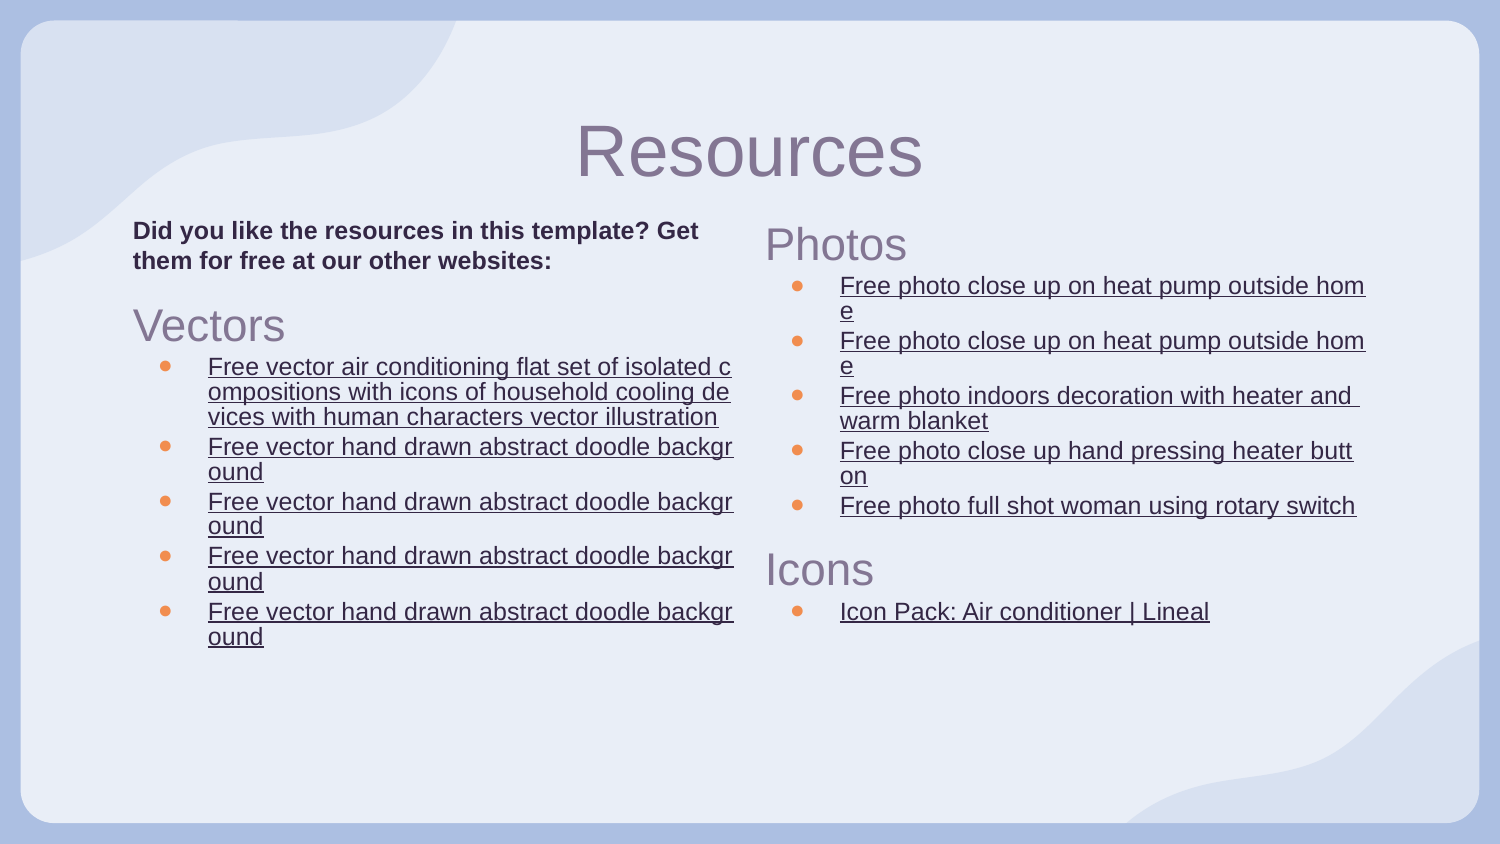

# Resources
Did you like the resources in this template? Get them for free at our other websites:
Vectors
Free vector air conditioning flat set of isolated compositions with icons of household cooling devices with human characters vector illustration
Free vector hand drawn abstract doodle background
Free vector hand drawn abstract doodle background
Free vector hand drawn abstract doodle background
Free vector hand drawn abstract doodle background
Photos
Free photo close up on heat pump outside home
Free photo close up on heat pump outside home
Free photo indoors decoration with heater and warm blanket
Free photo close up hand pressing heater button
Free photo full shot woman using rotary switch
Icons
Icon Pack: Air conditioner | Lineal